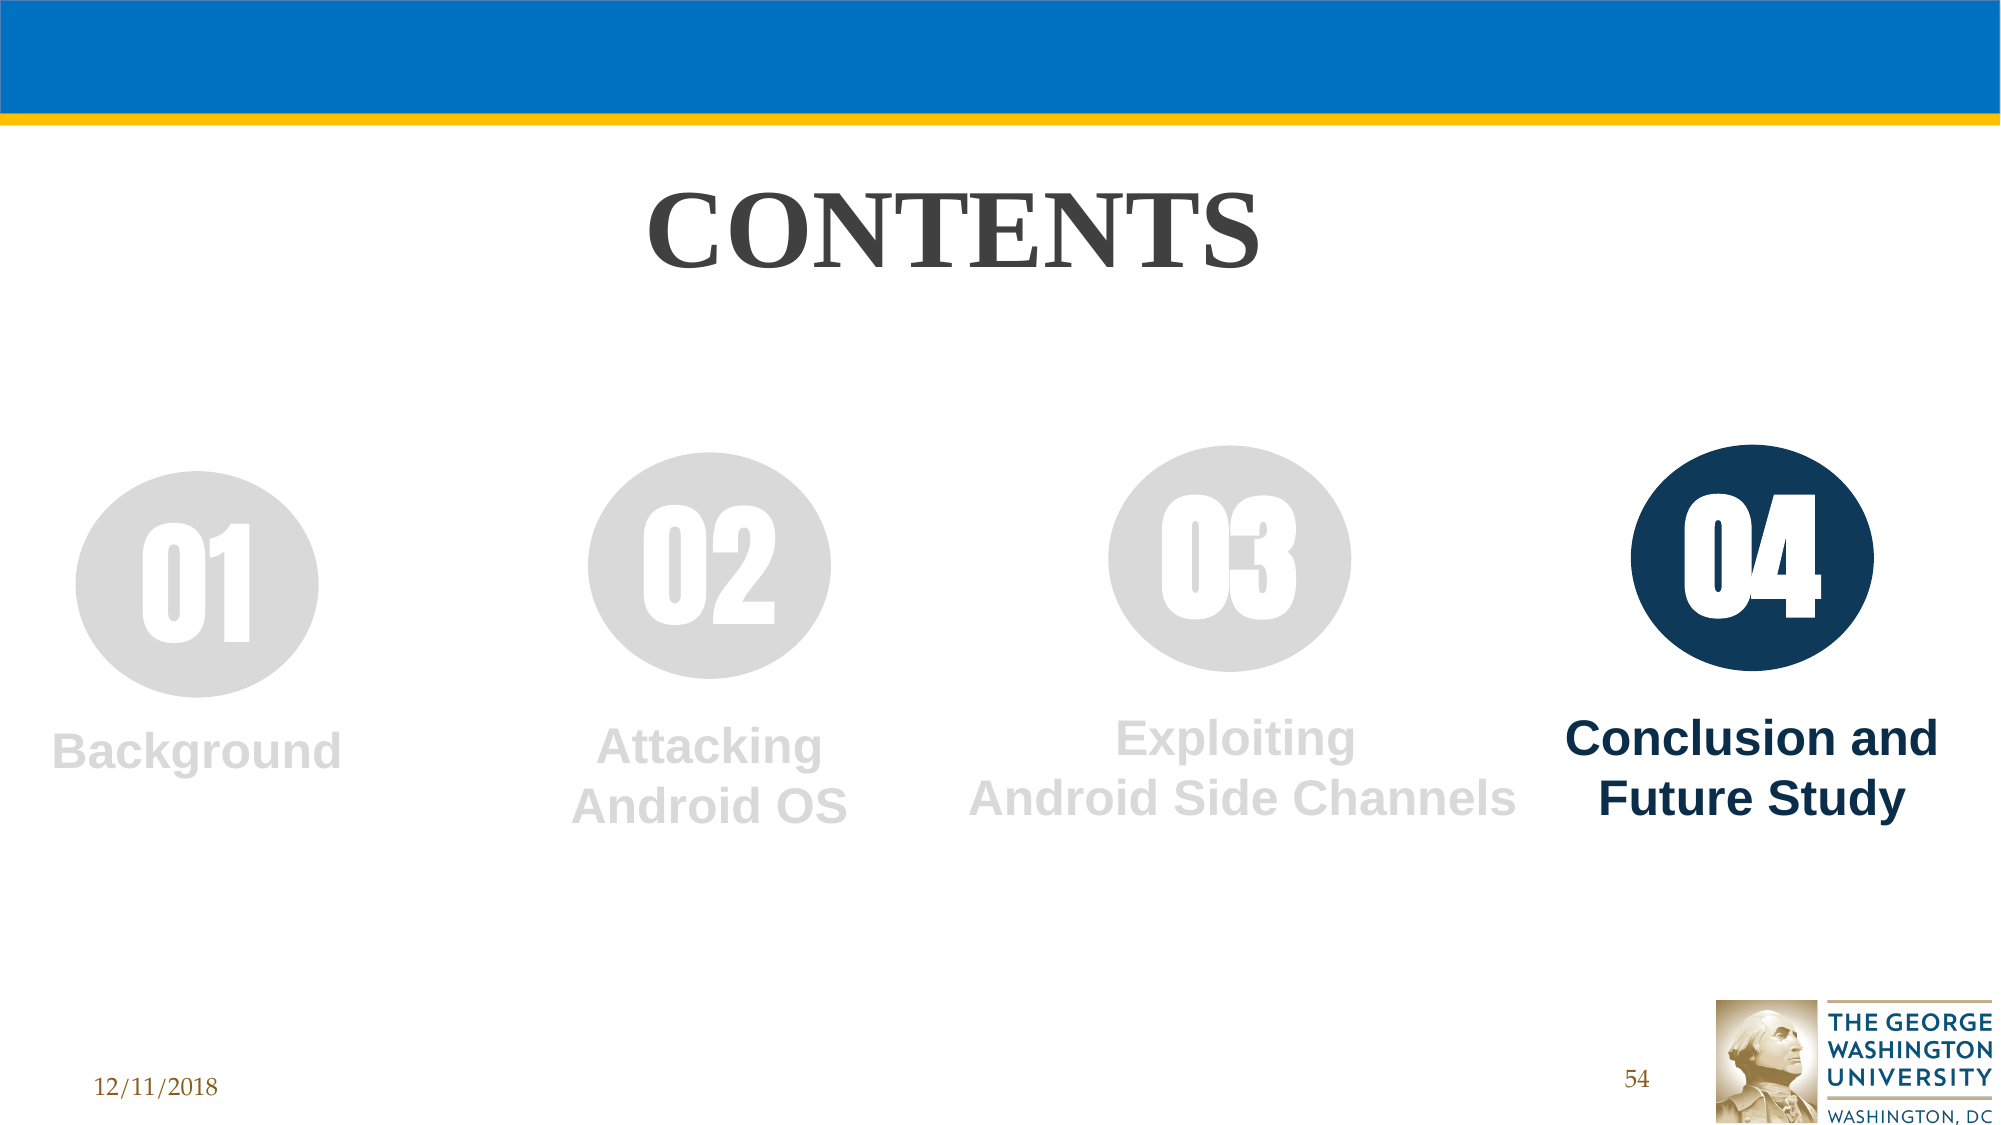

CONTENTS

04

01
Background
03
02
Exploiting
Android Side Channels
Conclusion and
Future Study
Attacking
Android OS
12/11/2018
54